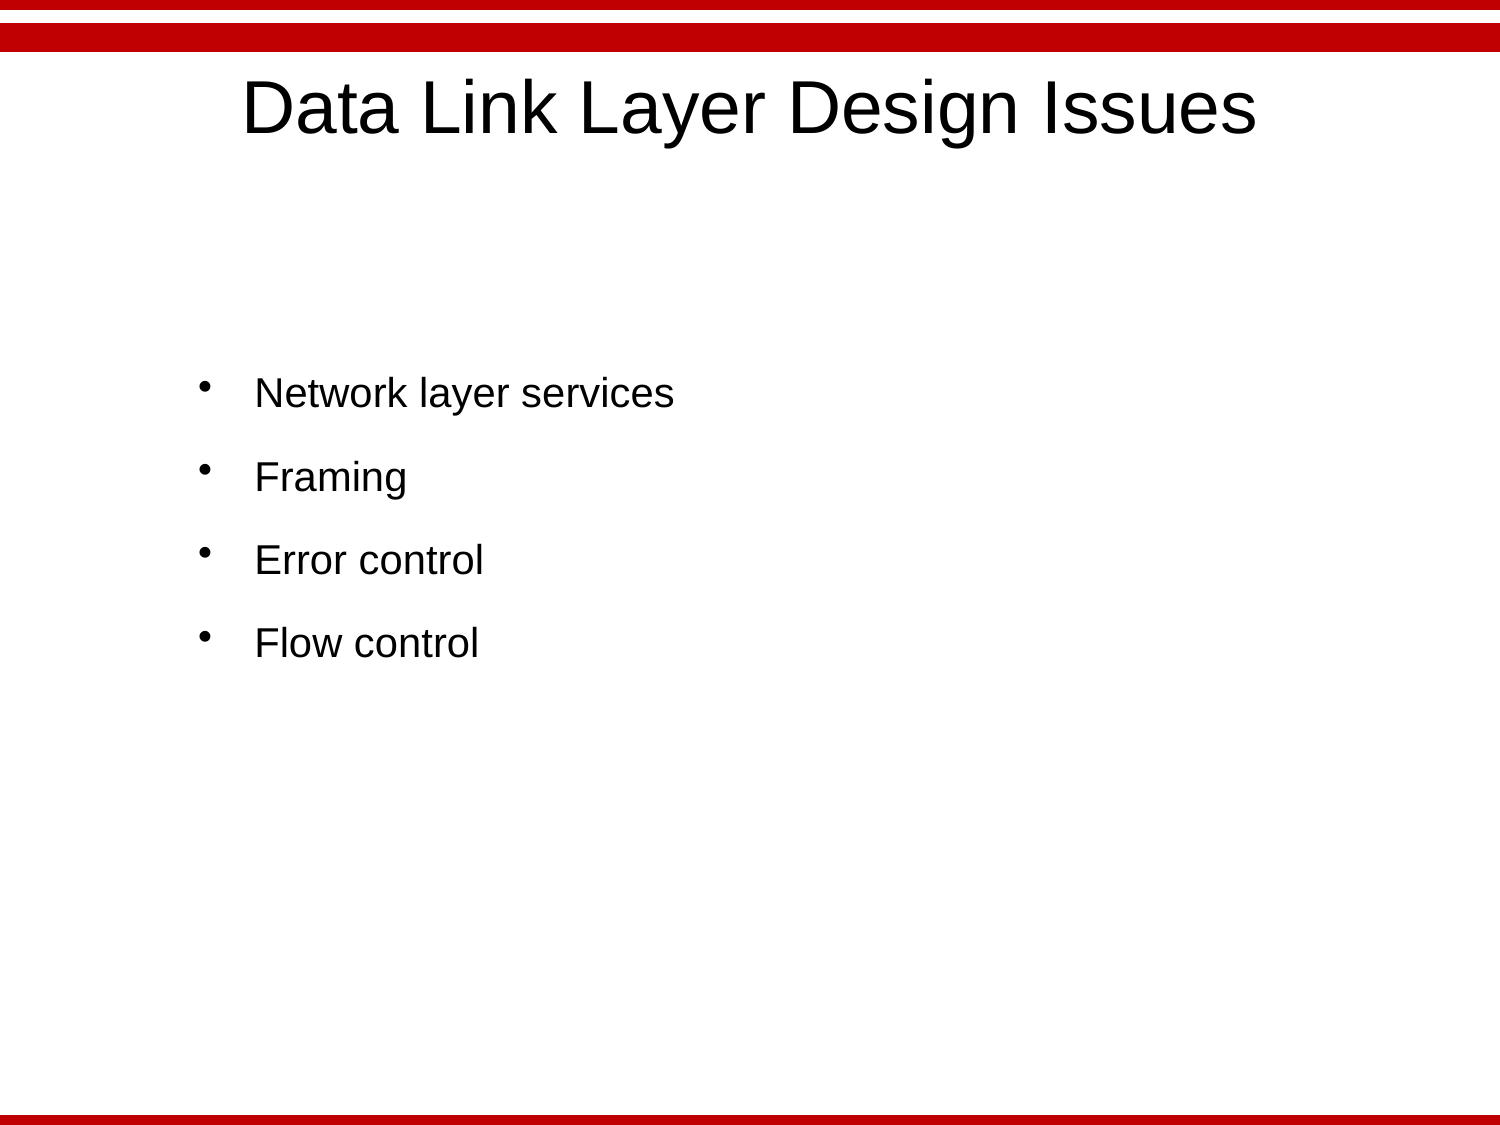

# Data Link Layer Design Issues
Network layer services
Framing
Error control
Flow control